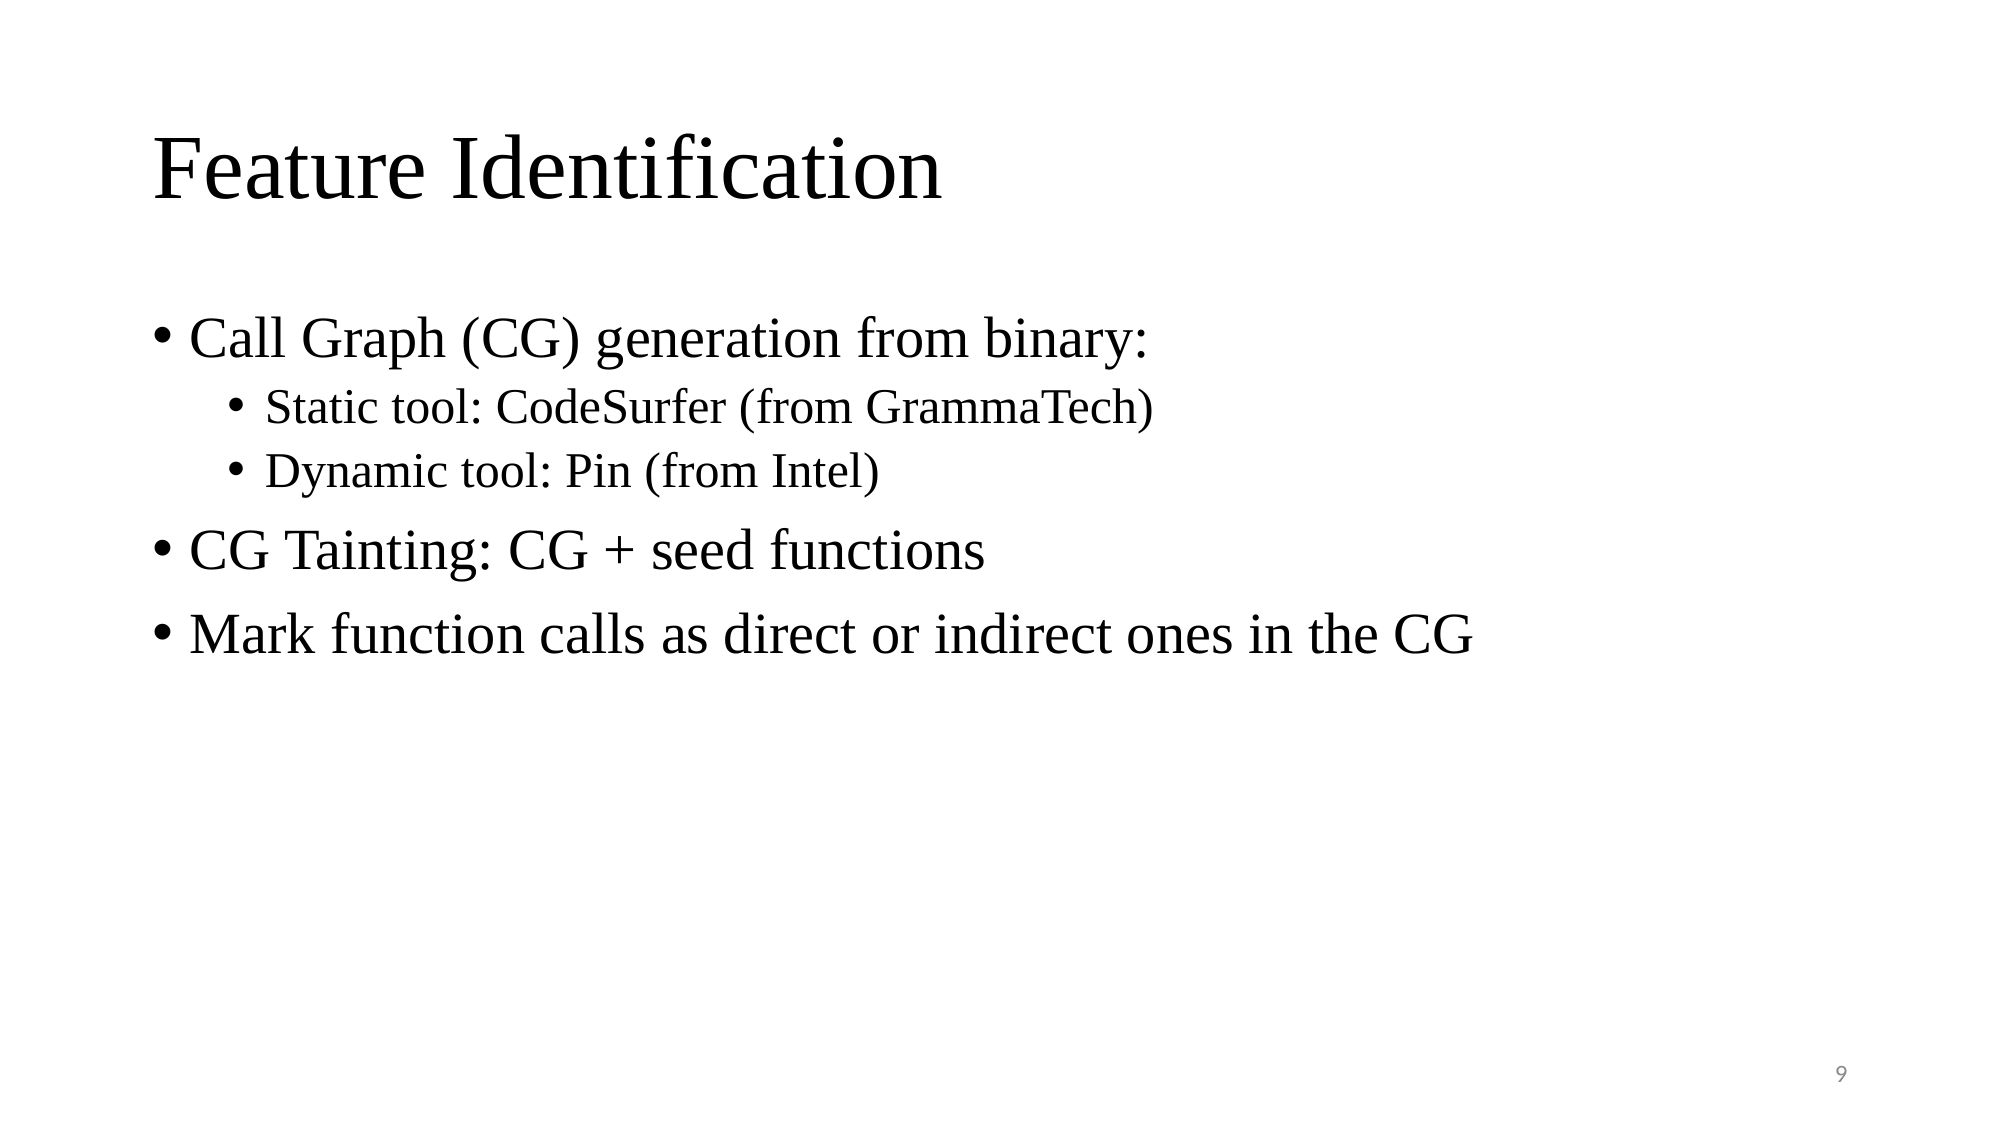

# Feature Identification
Call Graph (CG) generation from binary:
Static tool: CodeSurfer (from GrammaTech)
Dynamic tool: Pin (from Intel)
CG Tainting: CG + seed functions
Mark function calls as direct or indirect ones in the CG
9